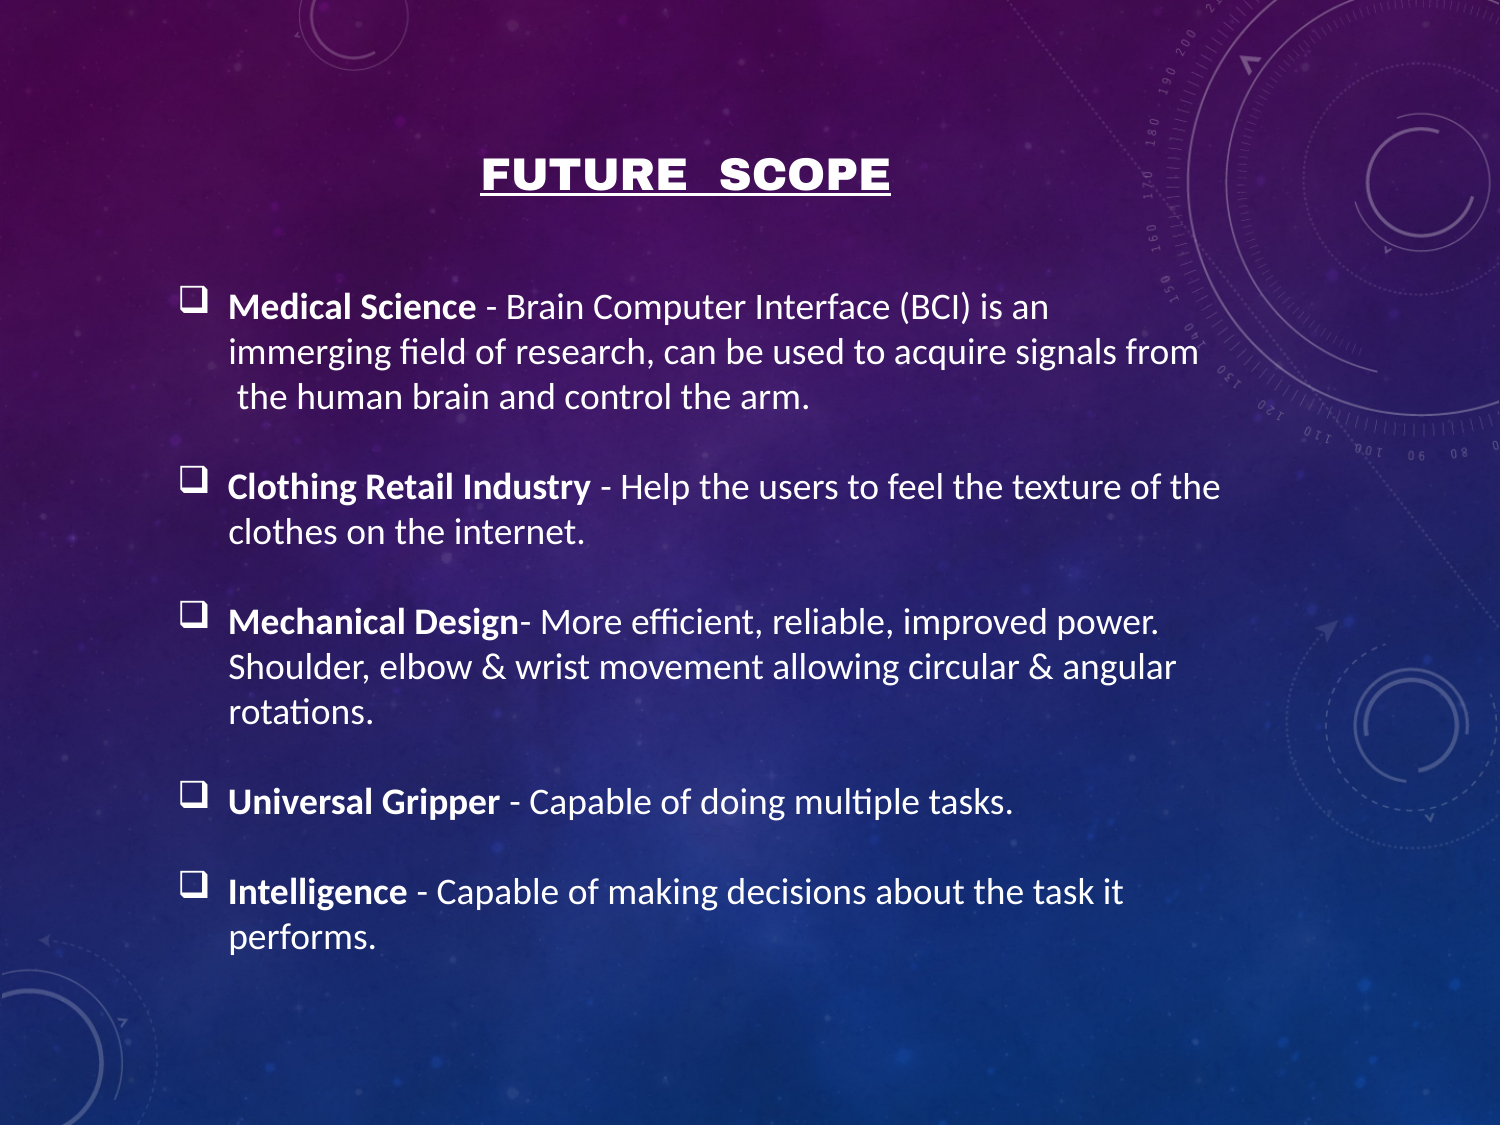

FUTURE  SCOPE
  Medical Science - Brain Computer Interface (BCI) is an
      immerging field of research, can be used to acquire signals from
       the human brain and control the arm.

  Clothing Retail Industry - Help the users to feel the texture of the
      clothes on the internet.

  Mechanical Design- More efficient, reliable, improved power.
      Shoulder, elbow & wrist movement allowing circular & angular
      rotations.

  Universal Gripper - Capable of doing multiple tasks.

  Intelligence - Capable of making decisions about the task it
      performs.